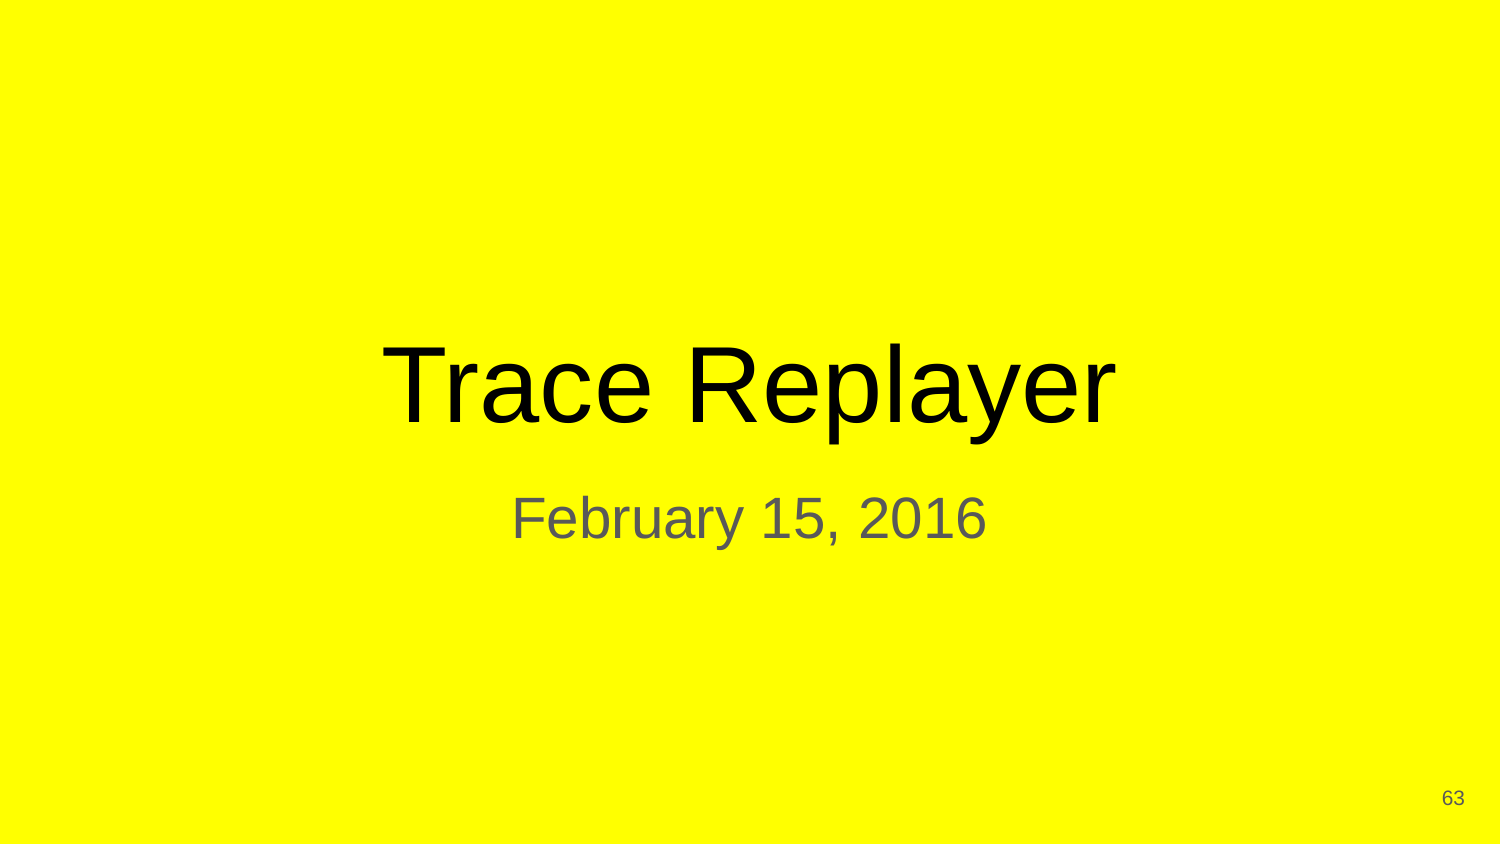

# Trace Replayer
February 15, 2016
63